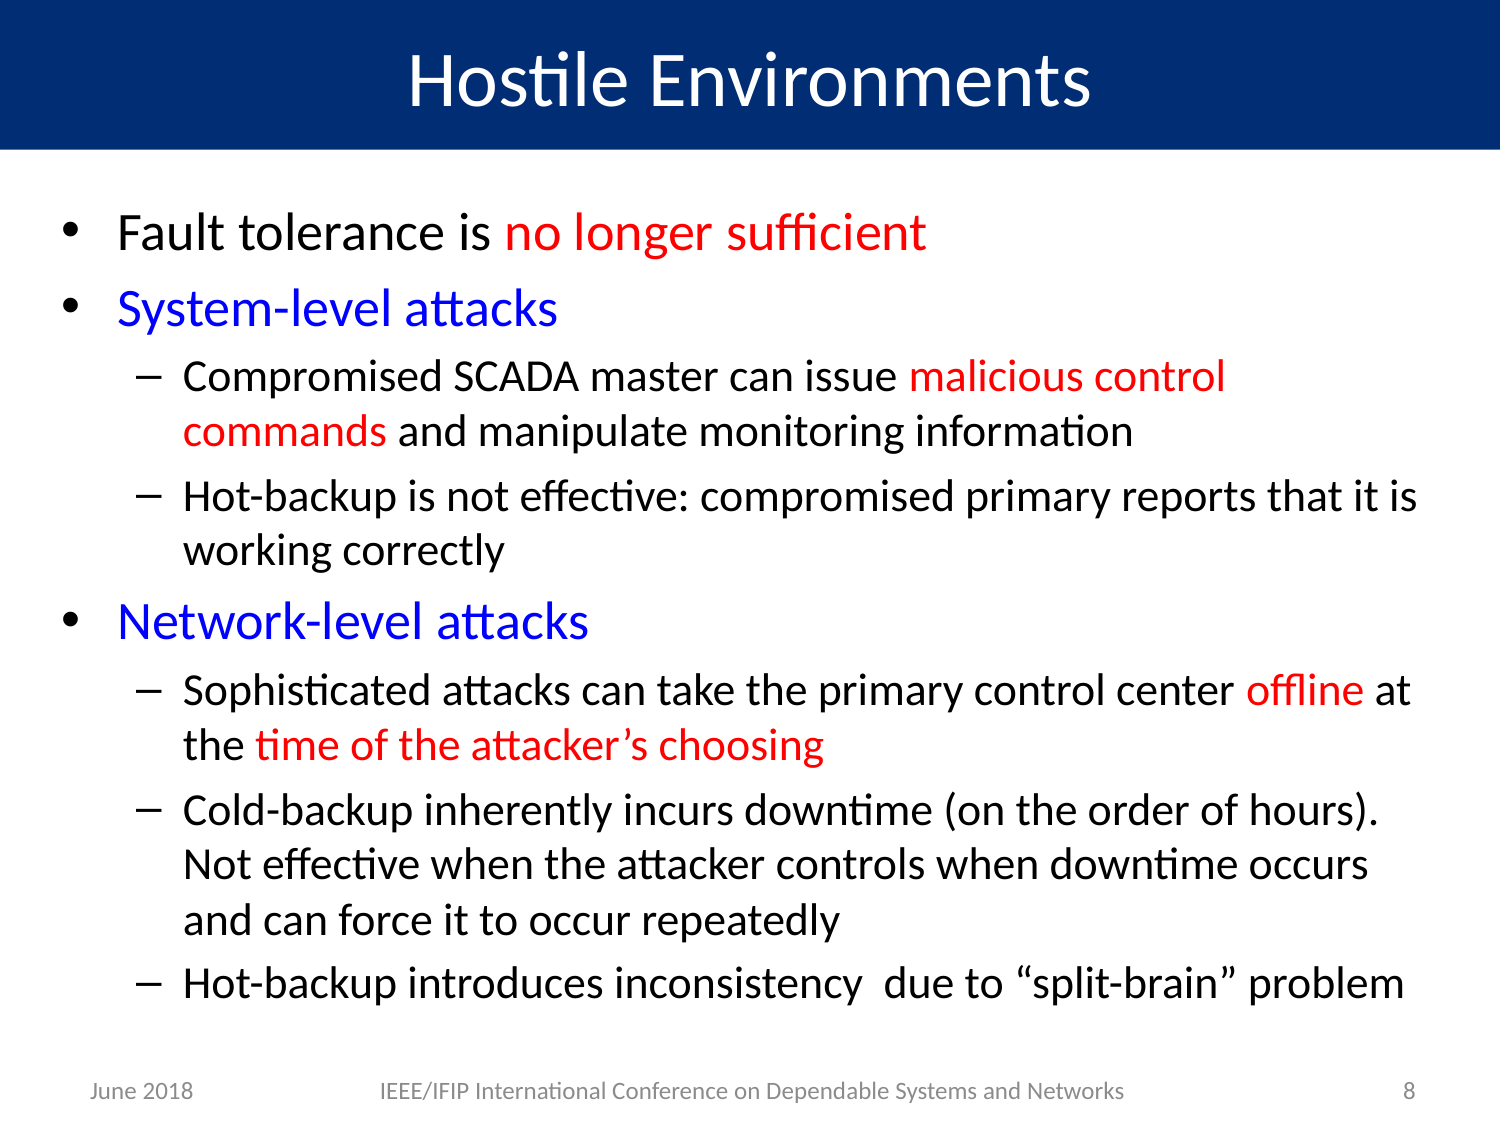

# Hostile Environments
Fault tolerance is no longer sufficient
System-level attacks
Compromised SCADA master can issue malicious control commands and manipulate monitoring information
Hot-backup is not effective: compromised primary reports that it is working correctly
Network-level attacks
Sophisticated attacks can take the primary control center offline at the time of the attacker’s choosing
Cold-backup inherently incurs downtime (on the order of hours). Not effective when the attacker controls when downtime occurs and can force it to occur repeatedly
Hot-backup introduces inconsistency  due to “split-brain” problem
June 2018
IEEE/IFIP International Conference on Dependable Systems and Networks
8